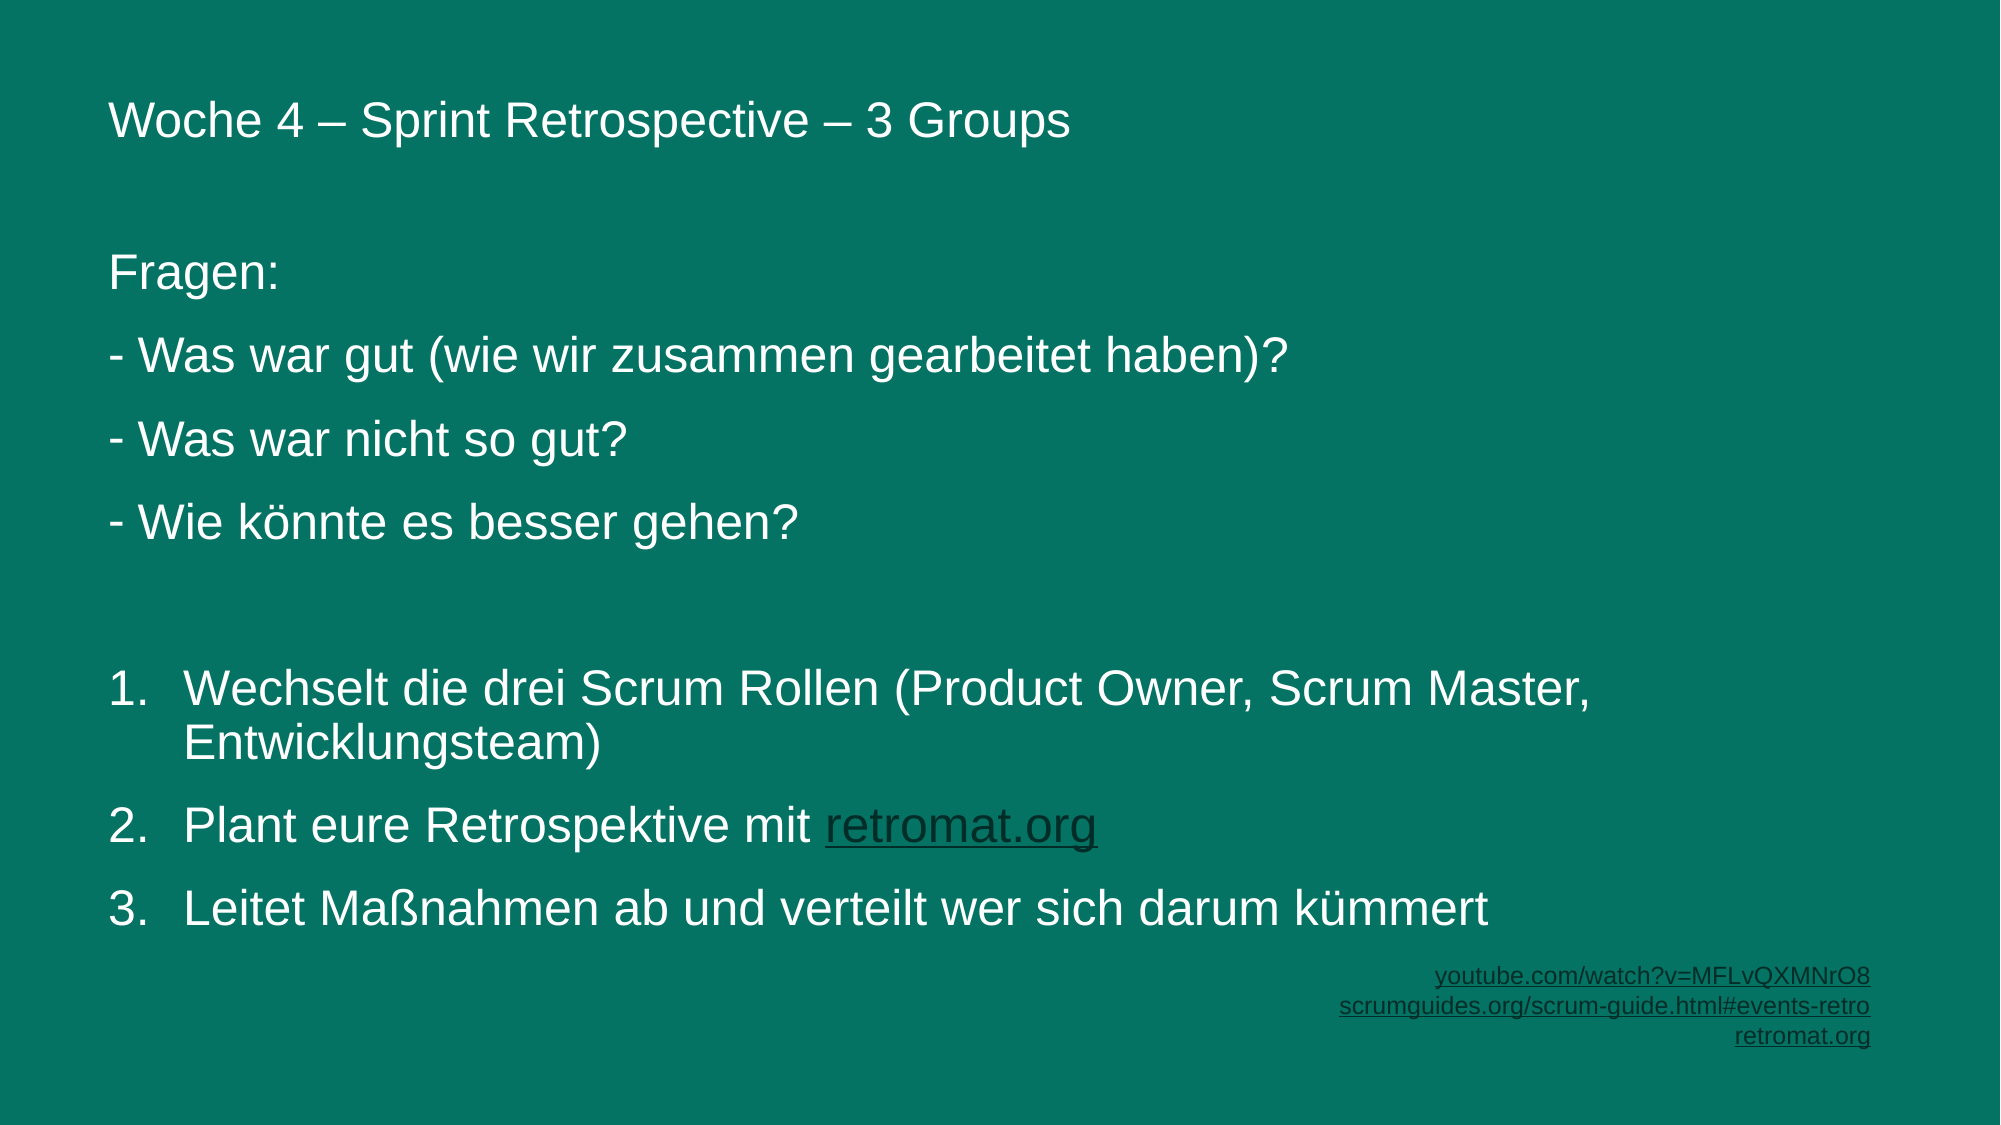

# Woche 4 – Sprint Retrospective – 3 Groups
Fragen:
Was war gut (wie wir zusammen gearbeitet haben)?
Was war nicht so gut?
Wie könnte es besser gehen?

Wechselt die drei Scrum Rollen (Product Owner, Scrum Master, Entwicklungsteam)
Plant eure Retrospektive mit retromat.org
Leitet Maßnahmen ab und verteilt wer sich darum kümmert

youtube.com/watch?v=MFLvQXMNrO8
scrumguides.org/scrum-guide.html#events-retro
retromat.org